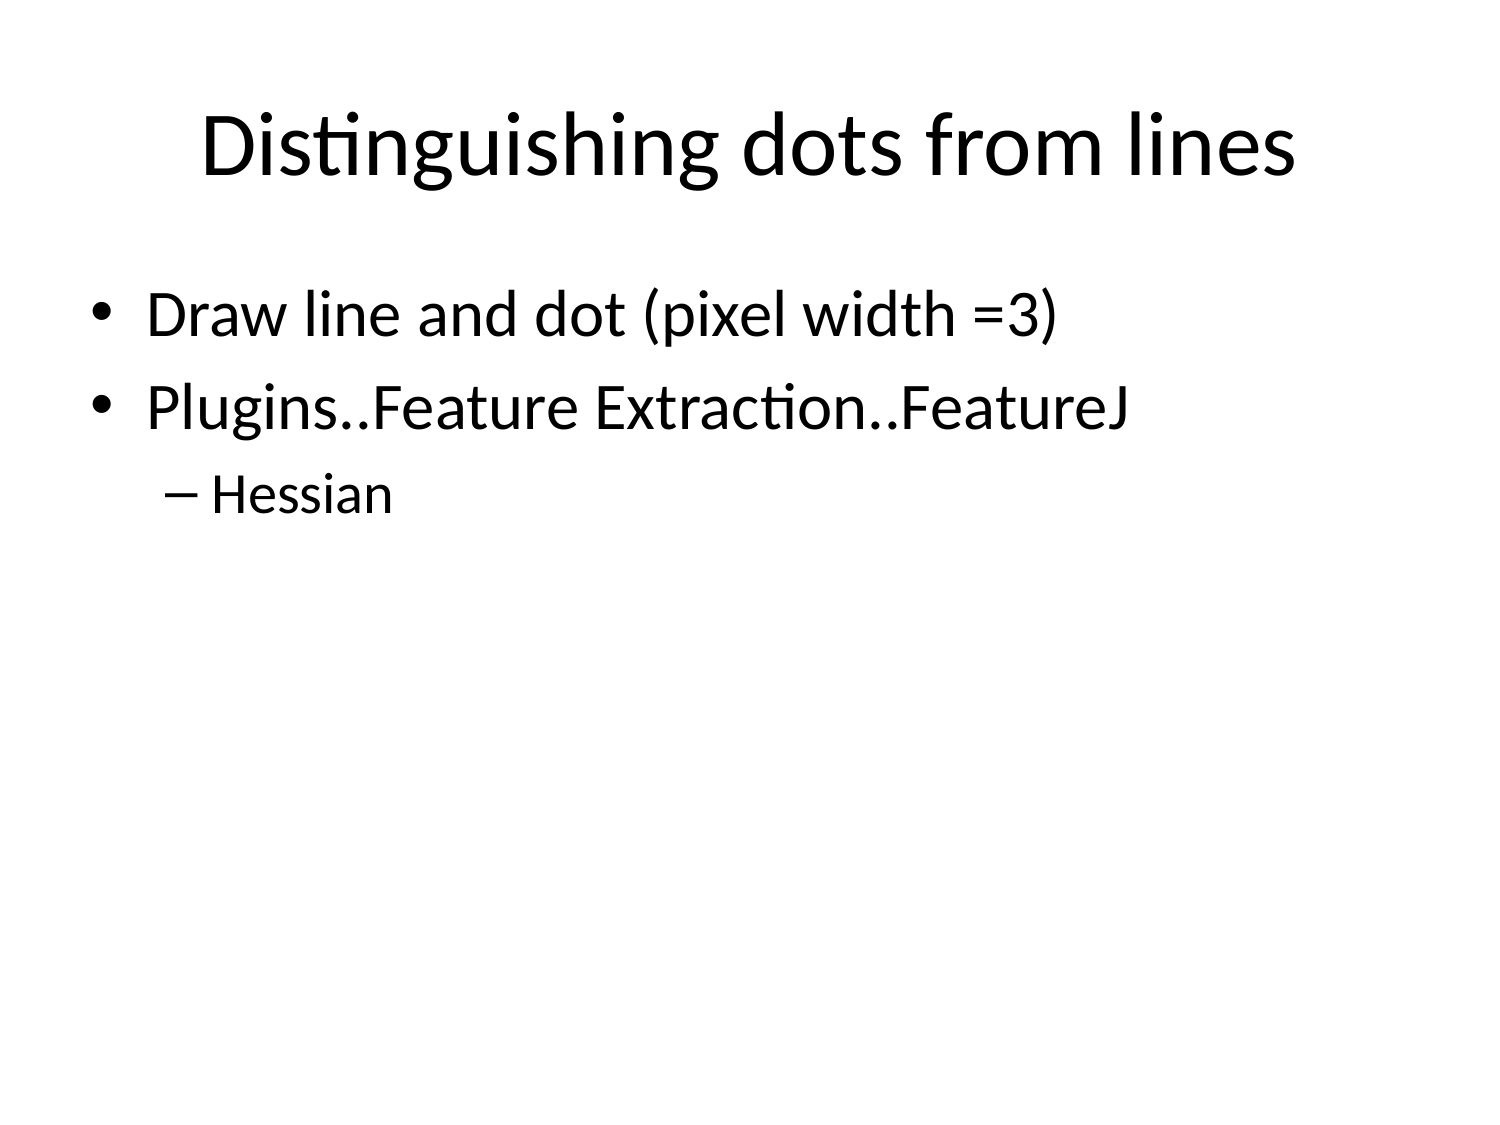

# Distinguishing dots from lines
Draw line and dot (pixel width =3)
Plugins..Feature Extraction..FeatureJ
Hessian